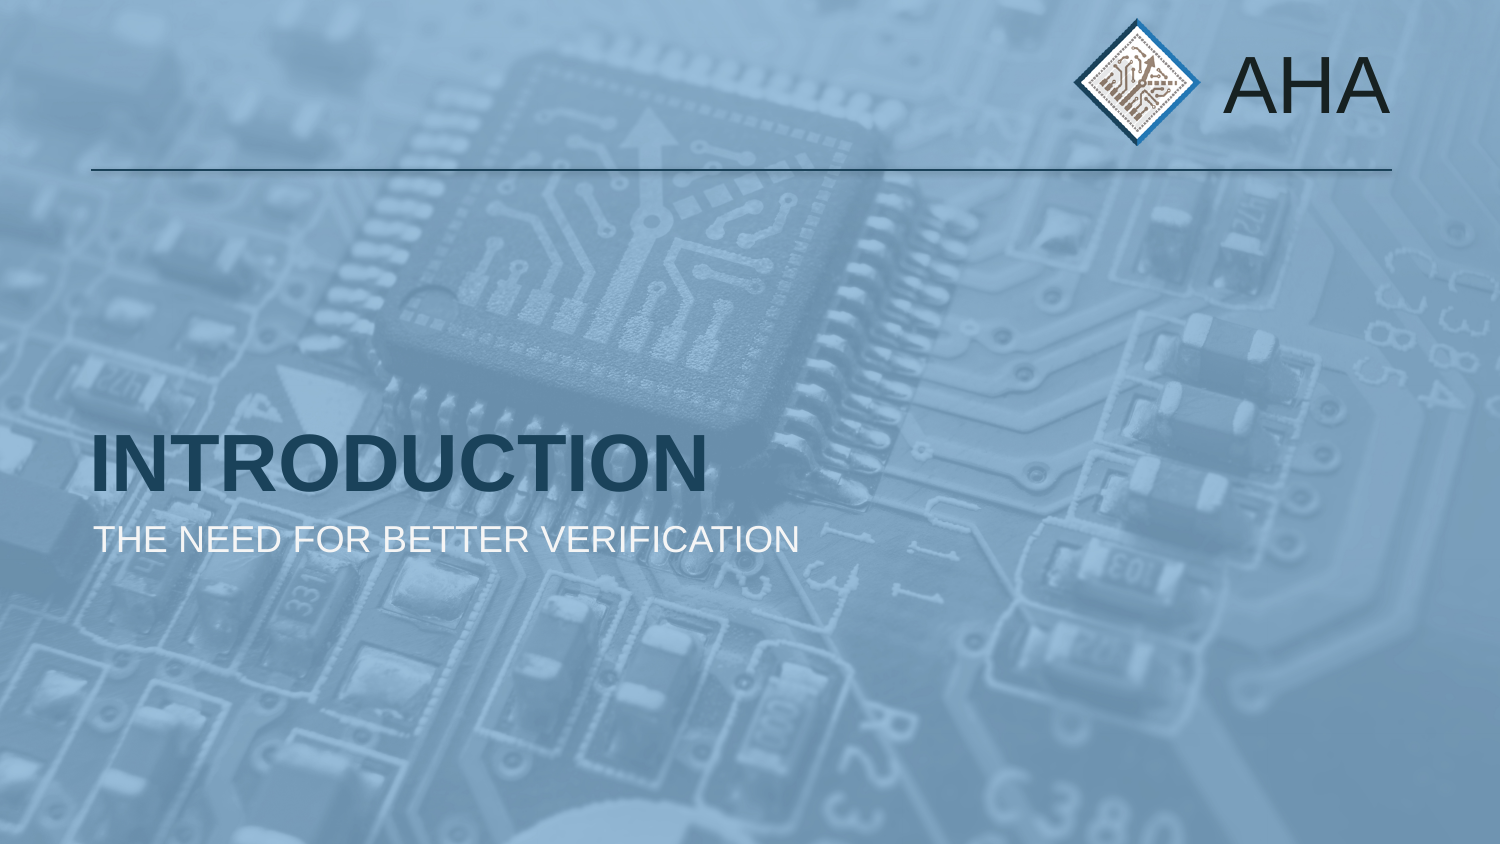

# introduction
The need for better verification